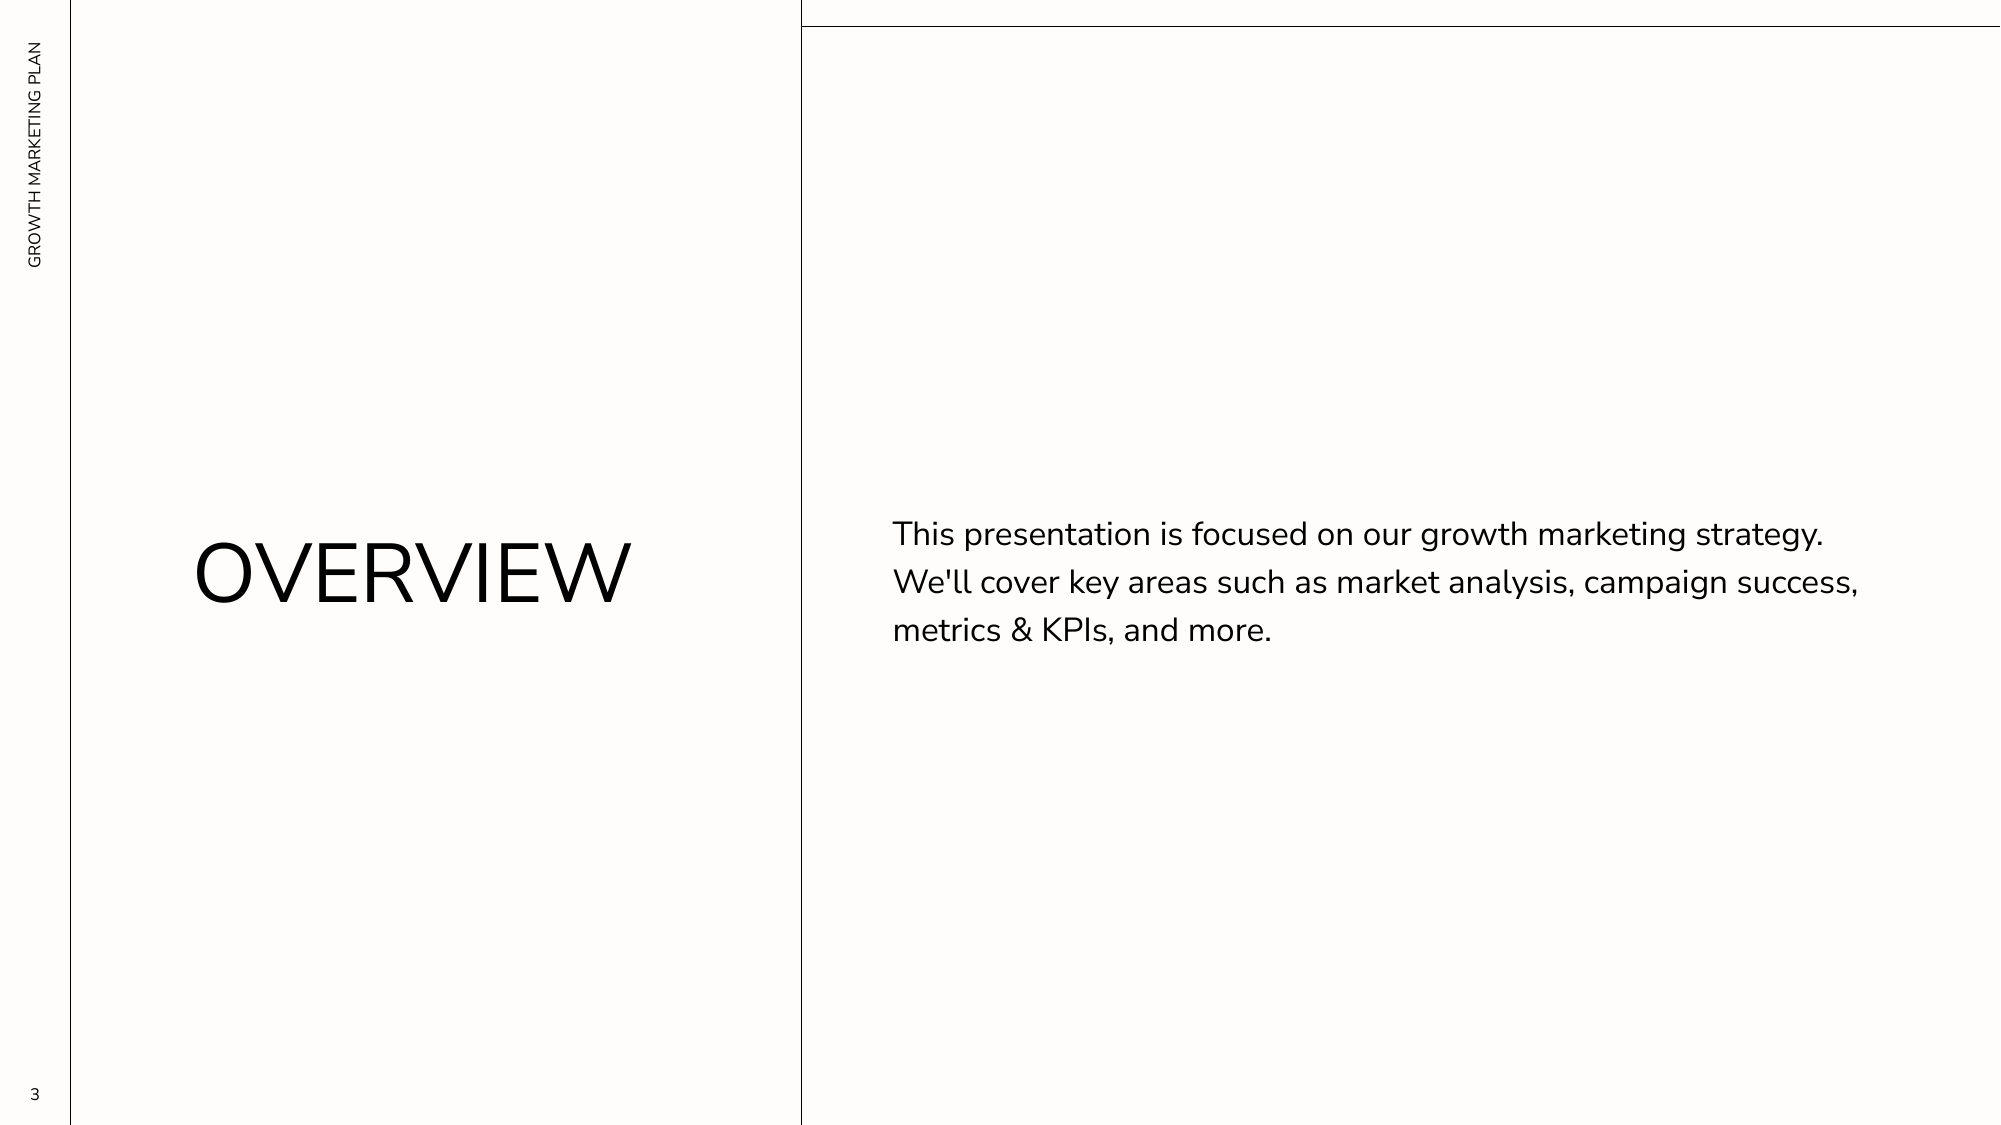

This presentation is focused on our growth marketing strategy. We'll cover key areas such as market analysis, campaign success, metrics & KPIs, and more.
# OVERVIEW
GROWTH MARKETING PLAN
3